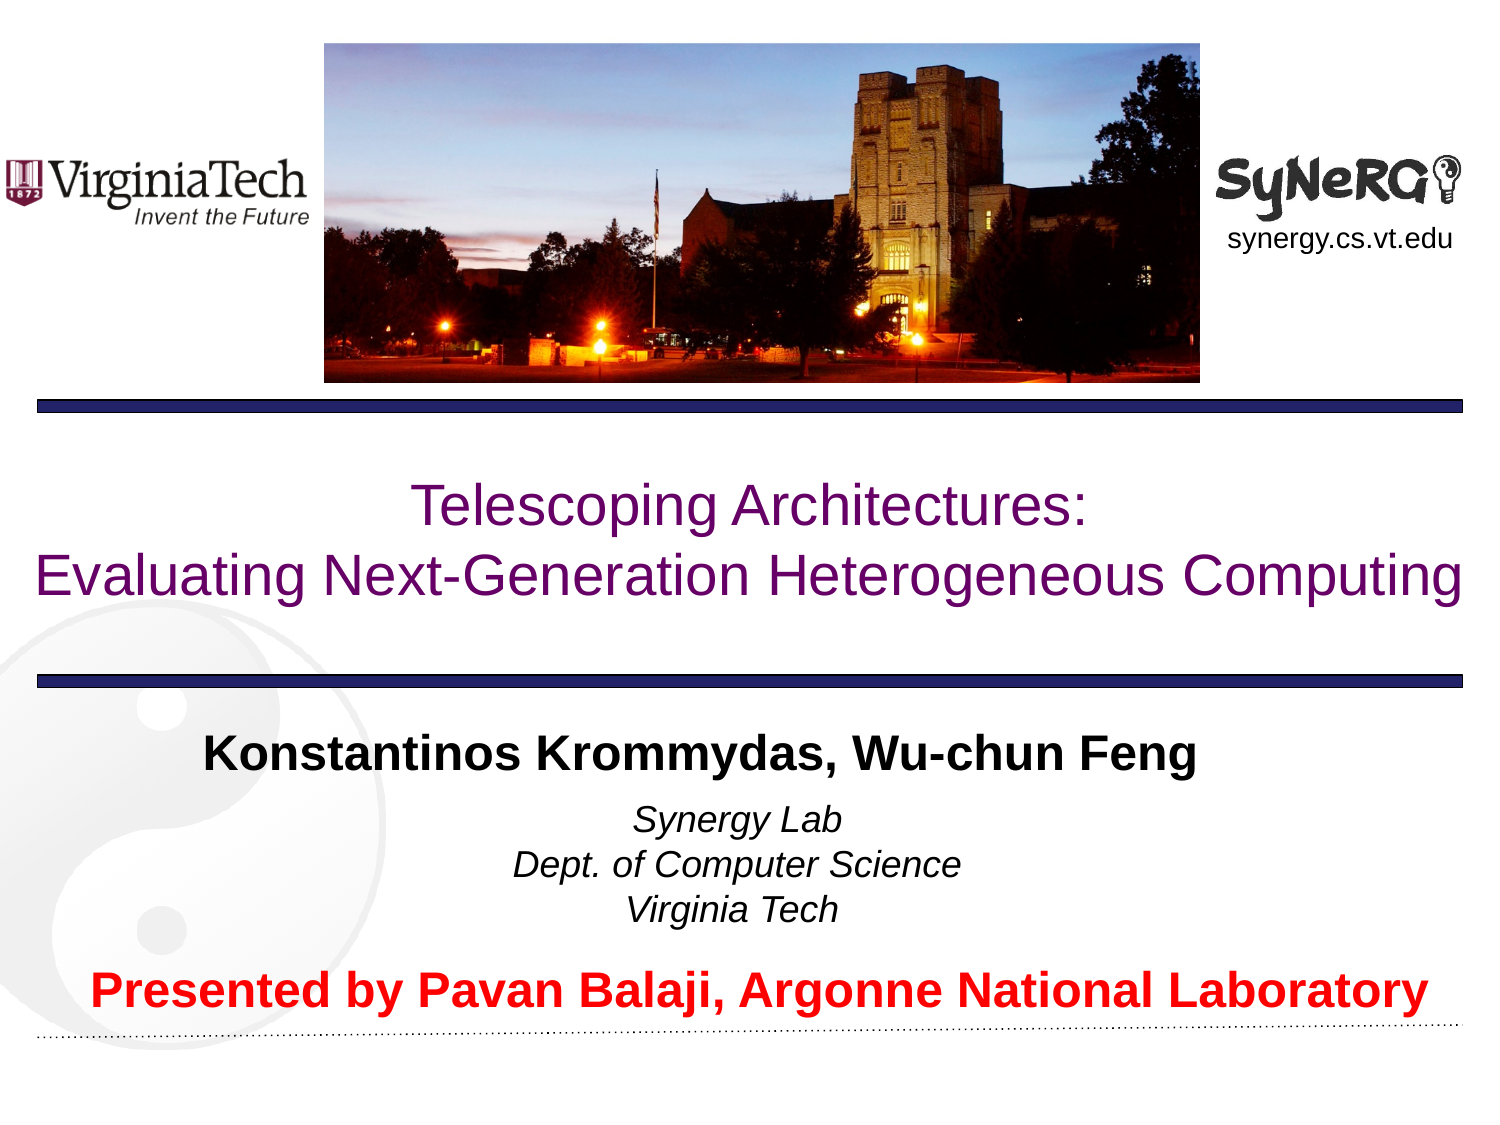

# Telescoping Architectures: Evaluating Next-Generation Heterogeneous Computing

Konstantinos Krommydas, Wu-chun Feng
Synergy Lab
Dept. of Computer Science
Virginia Tech
Presented by Pavan Balaji, Argonne National Laboratory